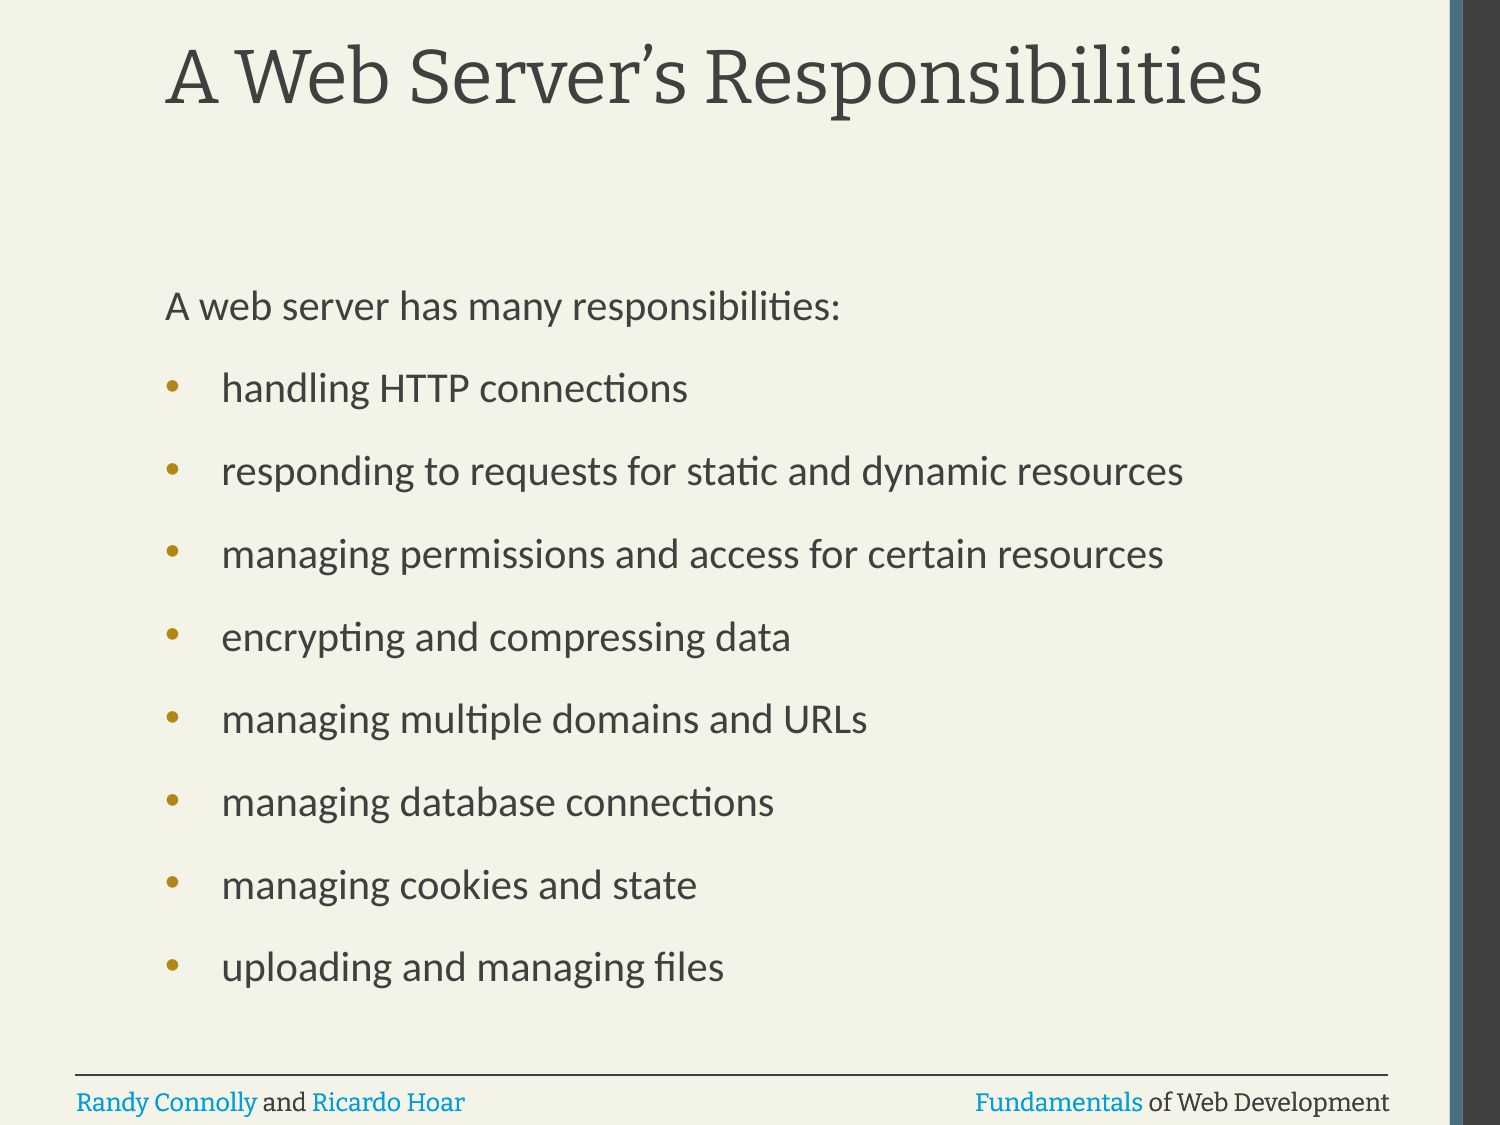

# A Web Server’s Responsibilities

A web server has many responsibilities:
handling HTTP connections
responding to requests for static and dynamic resources
managing permissions and access for certain resources
encrypting and compressing data
managing multiple domains and URLs
managing database connections
managing cookies and state
uploading and managing files